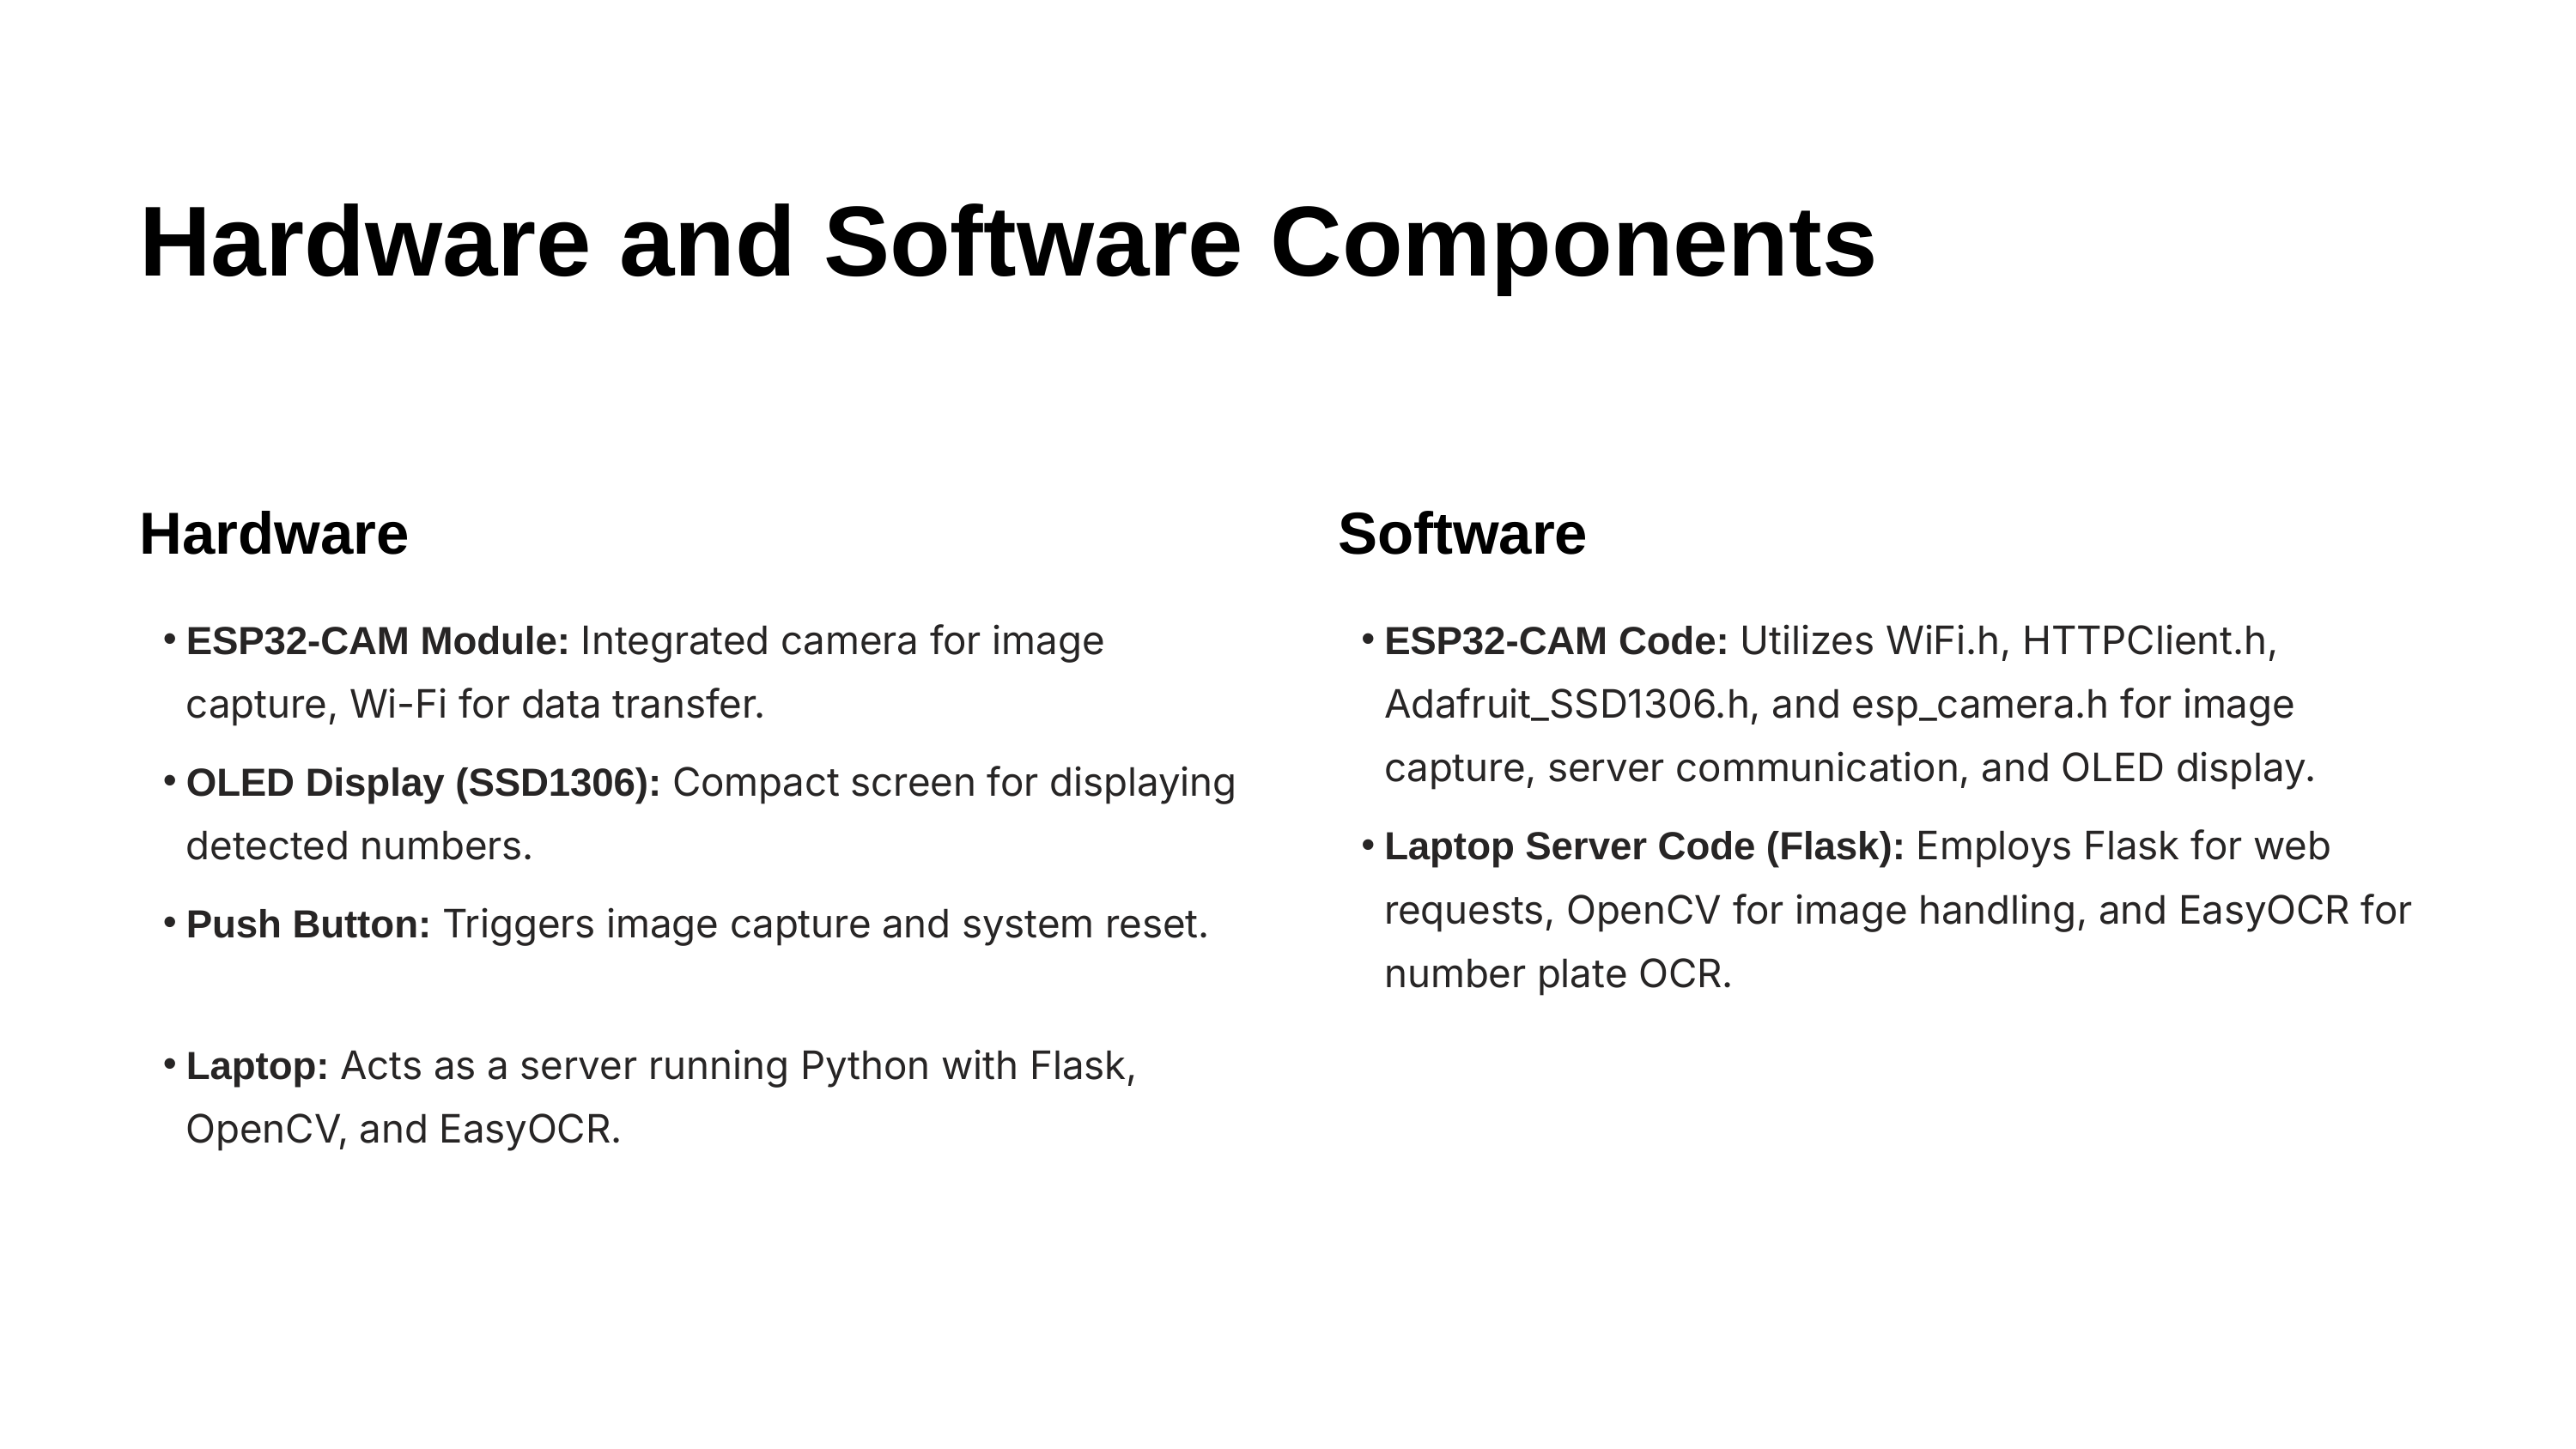

Hardware and Software Components
Hardware
Software
ESP32-CAM Module: Integrated camera for image capture, Wi-Fi for data transfer.
ESP32-CAM Code: Utilizes WiFi.h, HTTPClient.h, Adafruit_SSD1306.h, and esp_camera.h for image capture, server communication, and OLED display.
OLED Display (SSD1306): Compact screen for displaying detected numbers.
Laptop Server Code (Flask): Employs Flask for web requests, OpenCV for image handling, and EasyOCR for number plate OCR.
Push Button: Triggers image capture and system reset.
Laptop: Acts as a server running Python with Flask, OpenCV, and EasyOCR.